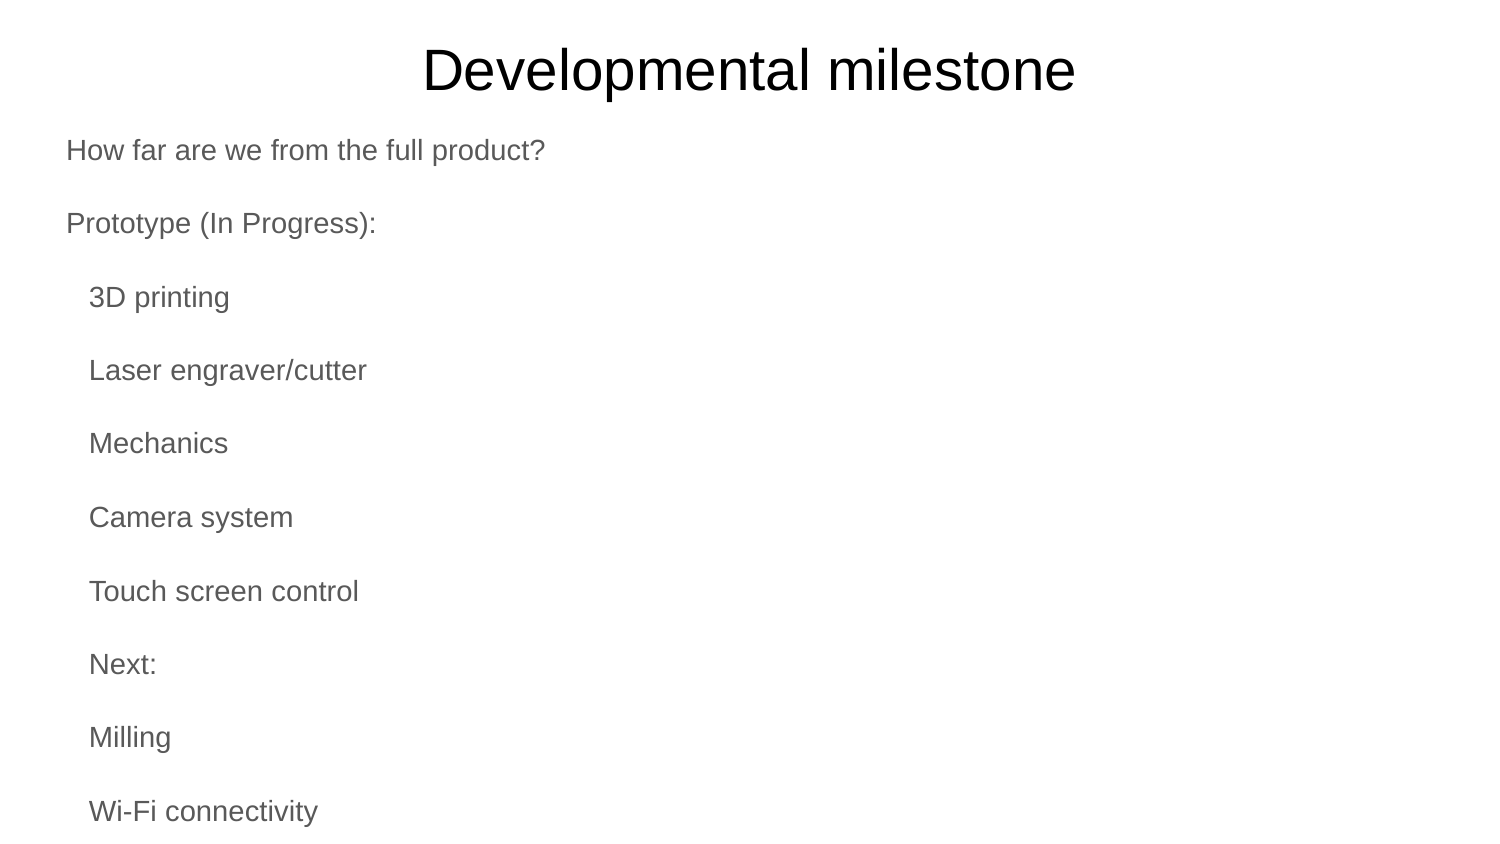

# Developmental milestone
How far are we from the full product?
Prototype (In Progress):
3D printing
Laser engraver/cutter
Mechanics
Camera system
Touch screen control
Next:
Milling
Wi-Fi connectivity
Phone app